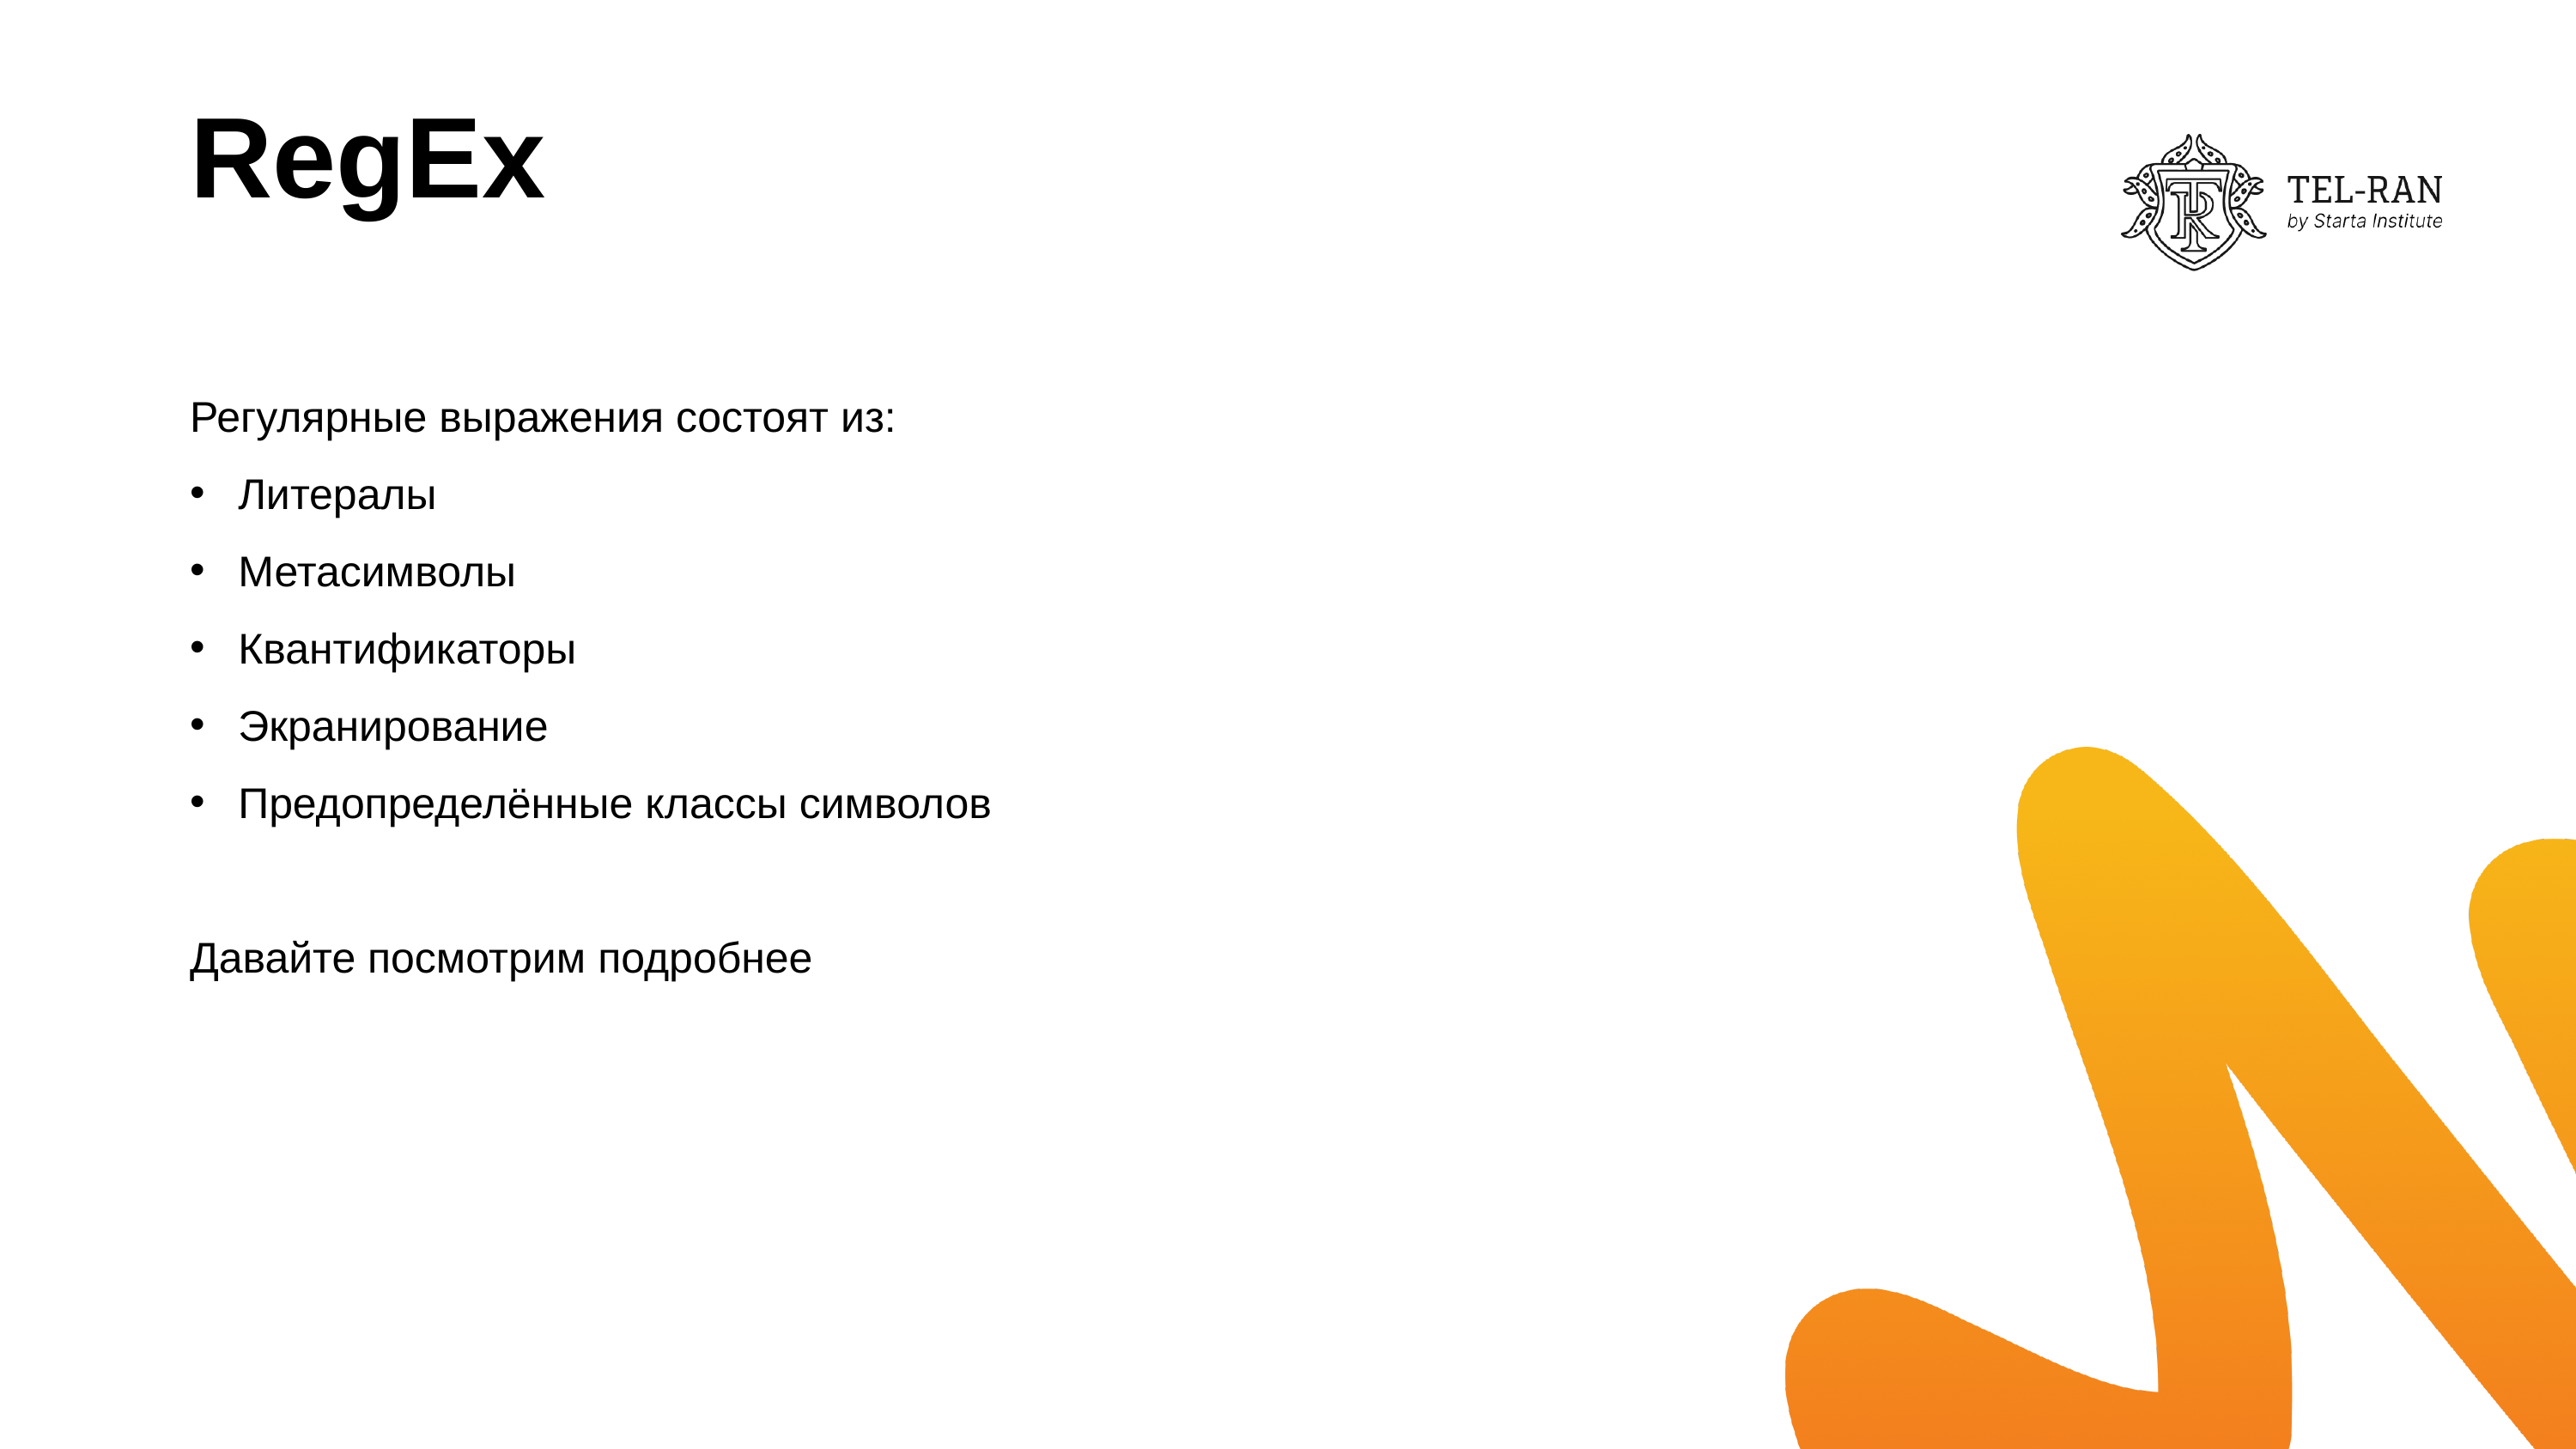

# RegEx
Регулярные выражения состоят из:
Литералы
Метасимволы
Квантификаторы
Экранирование
Предопределённые классы символов

Давайте посмотрим подробнее